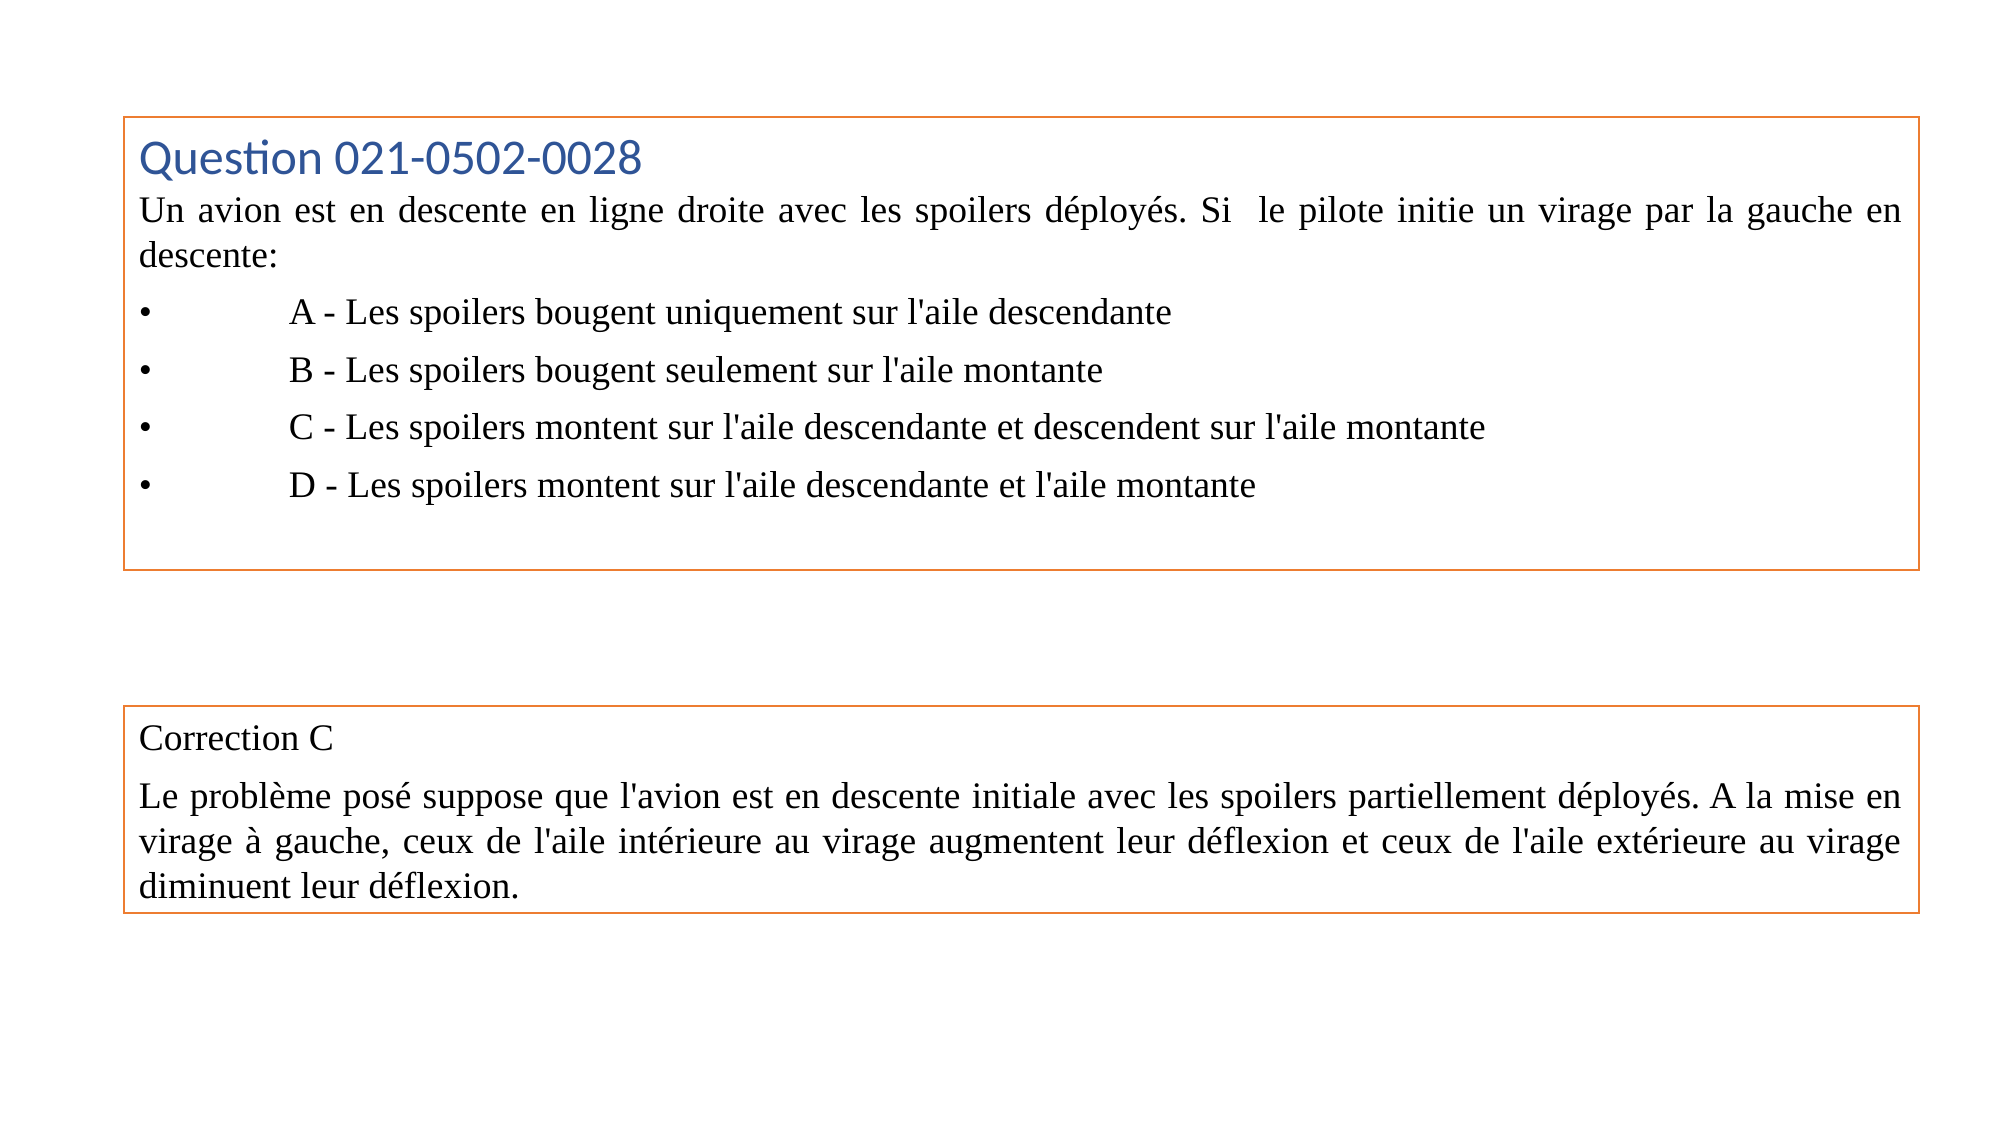

Question 021-0502-0028
Un avion est en descente en ligne droite avec les spoilers déployés. Si  le pilote initie un virage par la gauche en descente:
•	A - Les spoilers bougent uniquement sur l'aile descendante
•	B - Les spoilers bougent seulement sur l'aile montante
•	C - Les spoilers montent sur l'aile descendante et descendent sur l'aile montante
•	D - Les spoilers montent sur l'aile descendante et l'aile montante

Correction C
Le problème posé suppose que l'avion est en descente initiale avec les spoilers partiellement déployés. A la mise en virage à gauche, ceux de l'aile intérieure au virage augmentent leur déflexion et ceux de l'aile extérieure au virage diminuent leur déflexion.